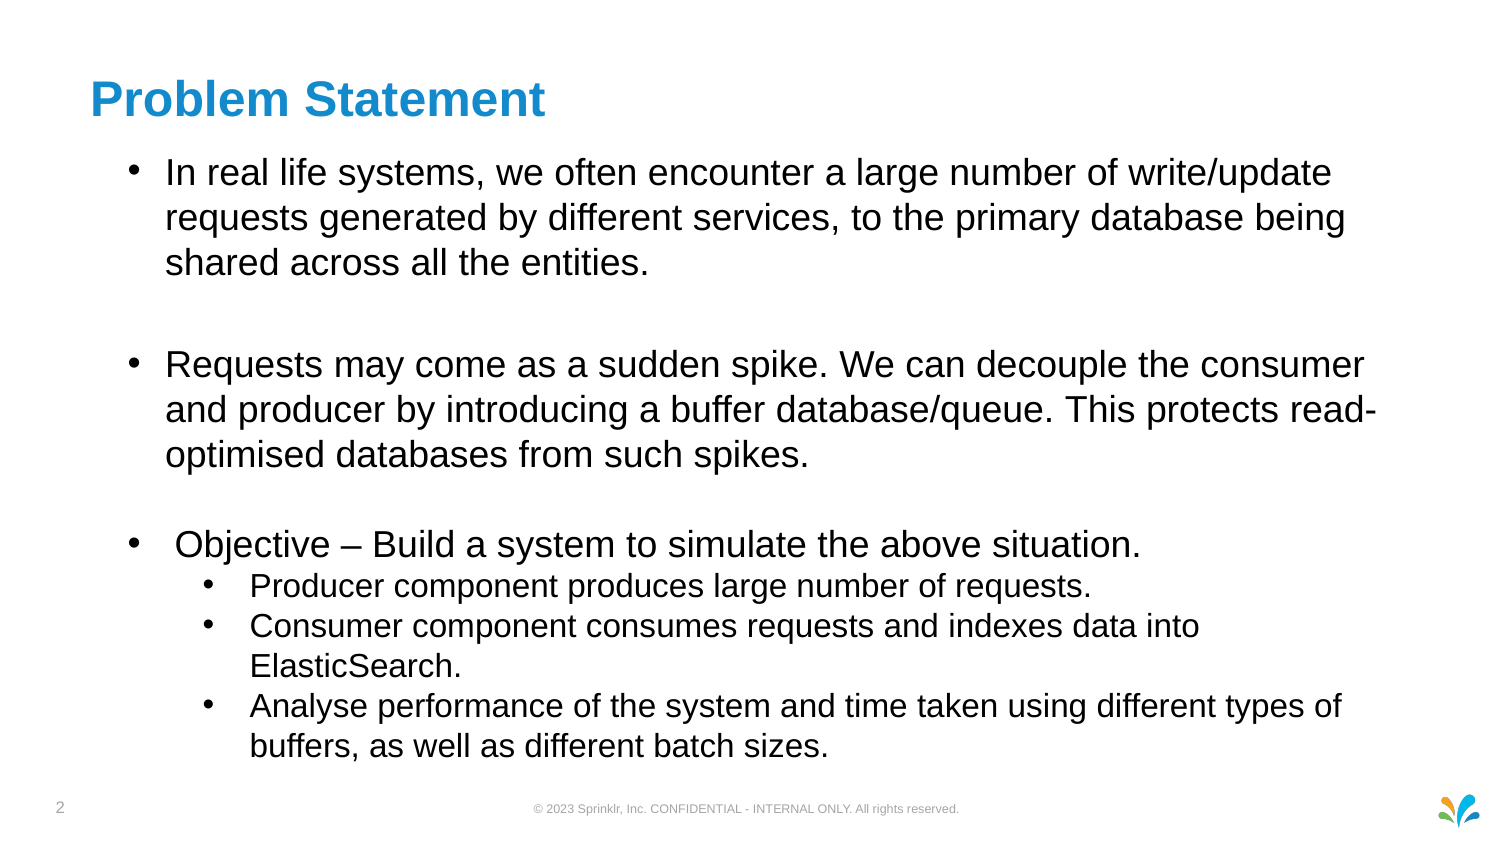

# Problem Statement
In real life systems, we often encounter a large number of write/update requests generated by different services, to the primary database being shared across all the entities.

Requests may come as a sudden spike. We can decouple the consumer and producer by introducing a buffer database/queue. This protects read-optimised databases from such spikes.

Objective – Build a system to simulate the above situation.
Producer component produces large number of requests.
Consumer component consumes requests and indexes data into ElasticSearch.
Analyse performance of the system and time taken using different types of buffers, as well as different batch sizes.
© 2023 Sprinklr, Inc. CONFIDENTIAL - INTERNAL ONLY. All rights reserved.